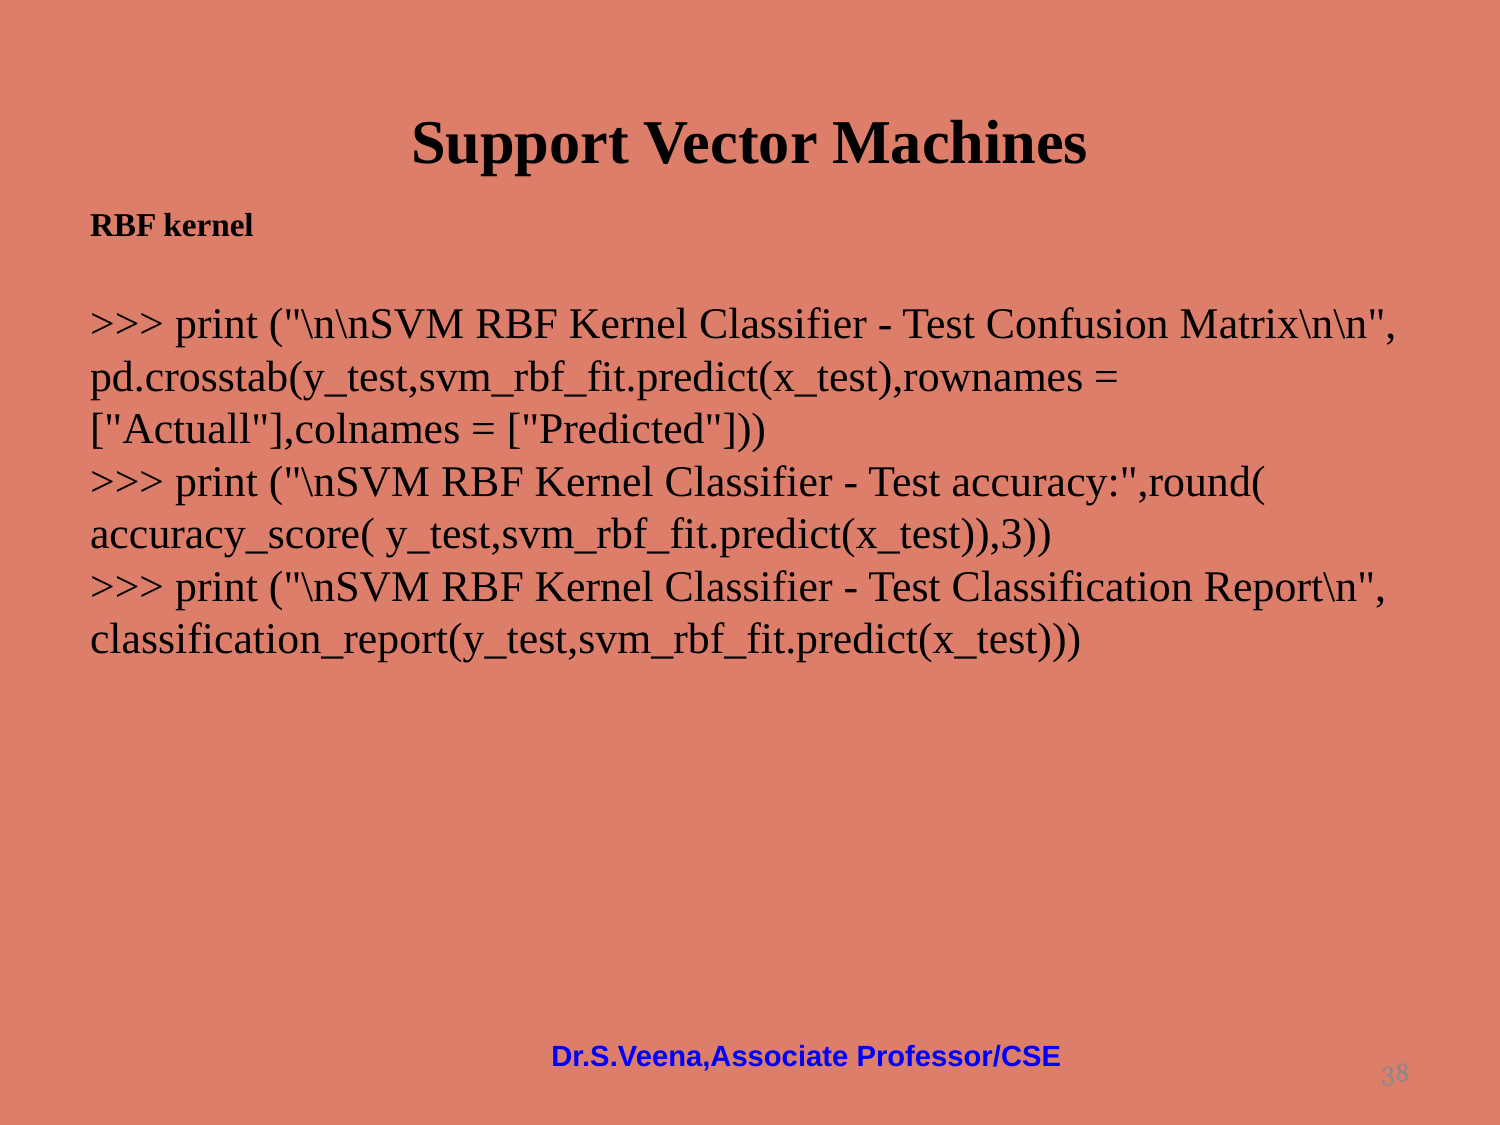

# Support Vector Machines
RBF kernel

>>> print ("\n\nSVM RBF Kernel Classifier - Test Confusion Matrix\n\n",
pd.crosstab(y_test,svm_rbf_fit.predict(x_test),rownames =
["Actuall"],colnames = ["Predicted"]))
>>> print ("\nSVM RBF Kernel Classifier - Test accuracy:",round(
accuracy_score( y_test,svm_rbf_fit.predict(x_test)),3))
>>> print ("\nSVM RBF Kernel Classifier - Test Classification Report\n",
classification_report(y_test,svm_rbf_fit.predict(x_test)))

Dr.S.Veena,Associate Professor/CSE

38